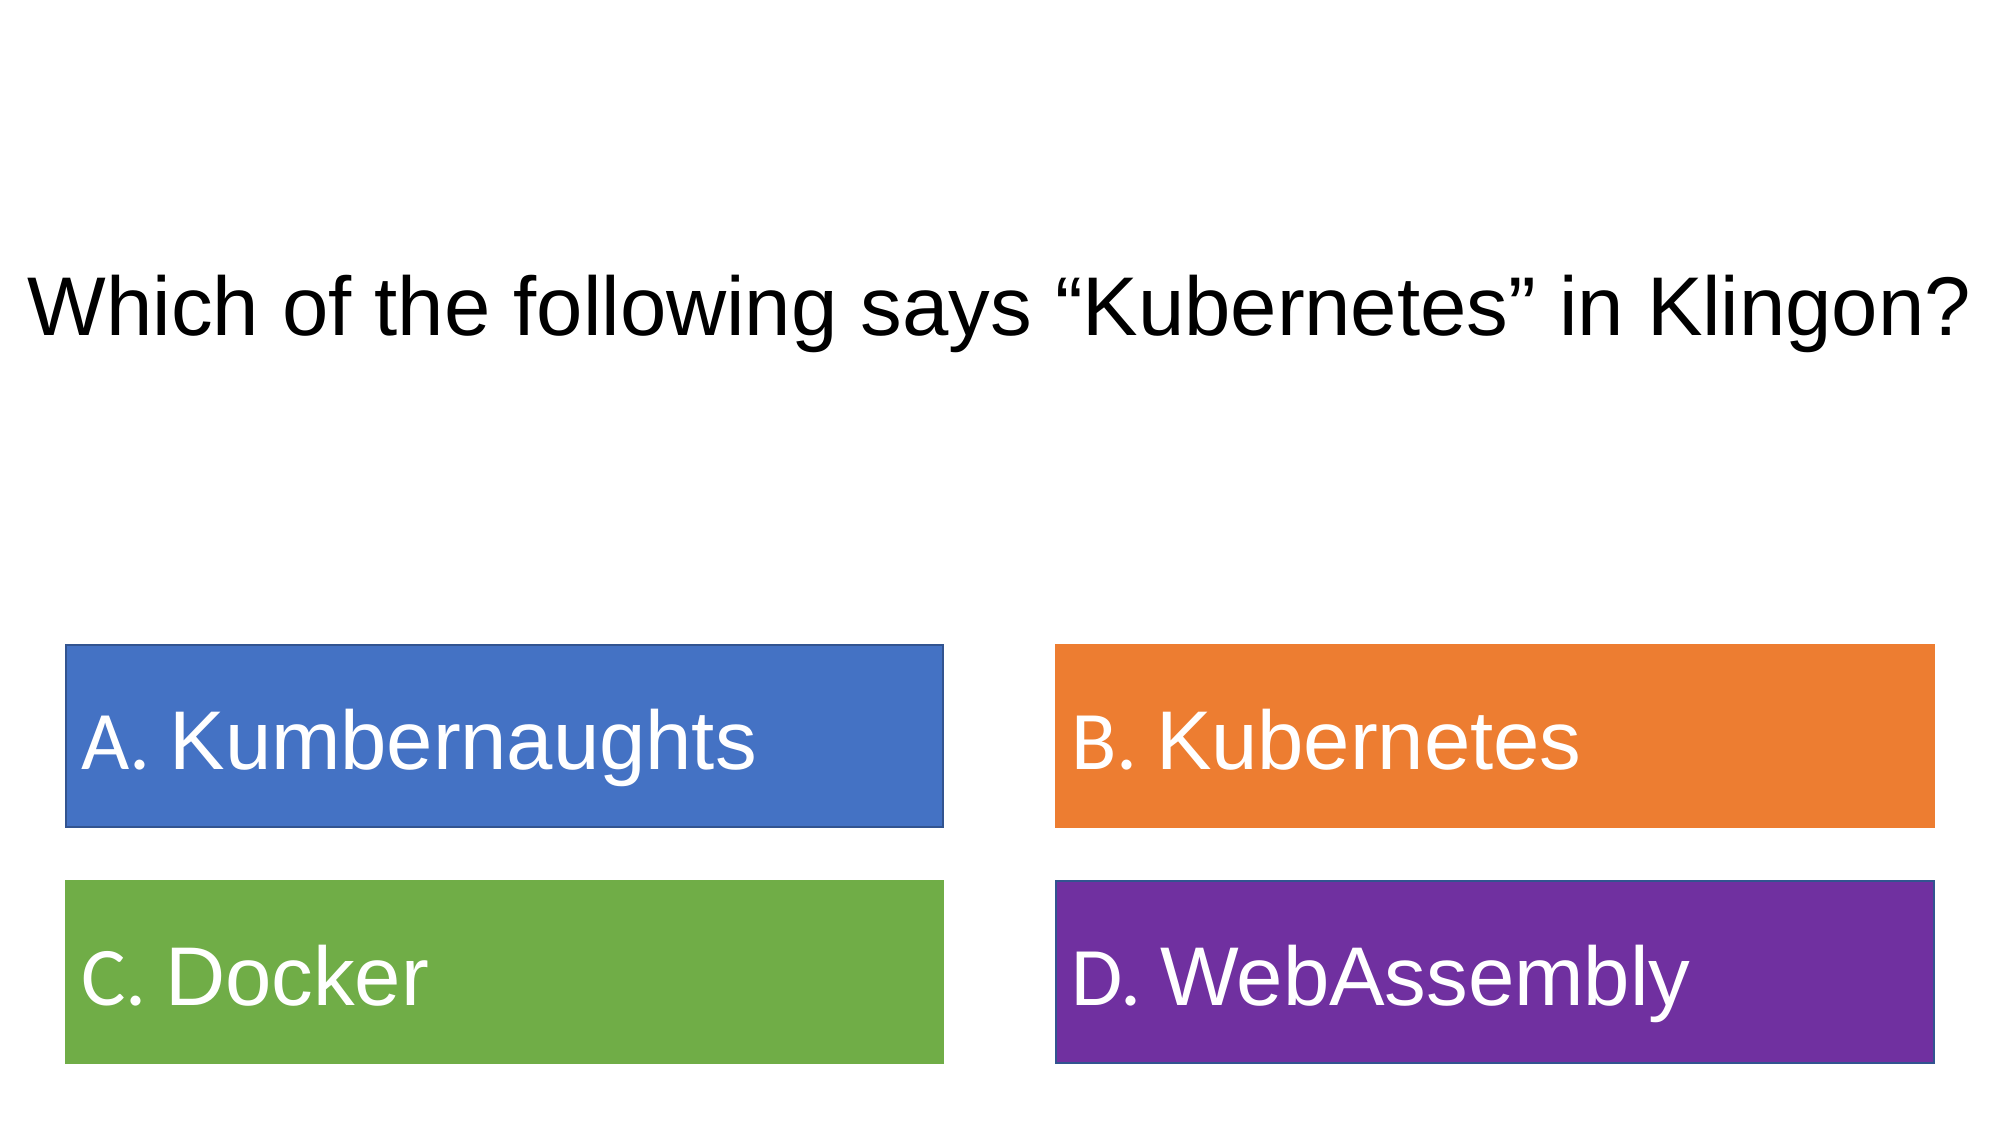

Which of the following says “Kubernetes” in Klingon?
A. Kumbernaughts
B. Kubernetes
C. Docker
D. WebAssembly